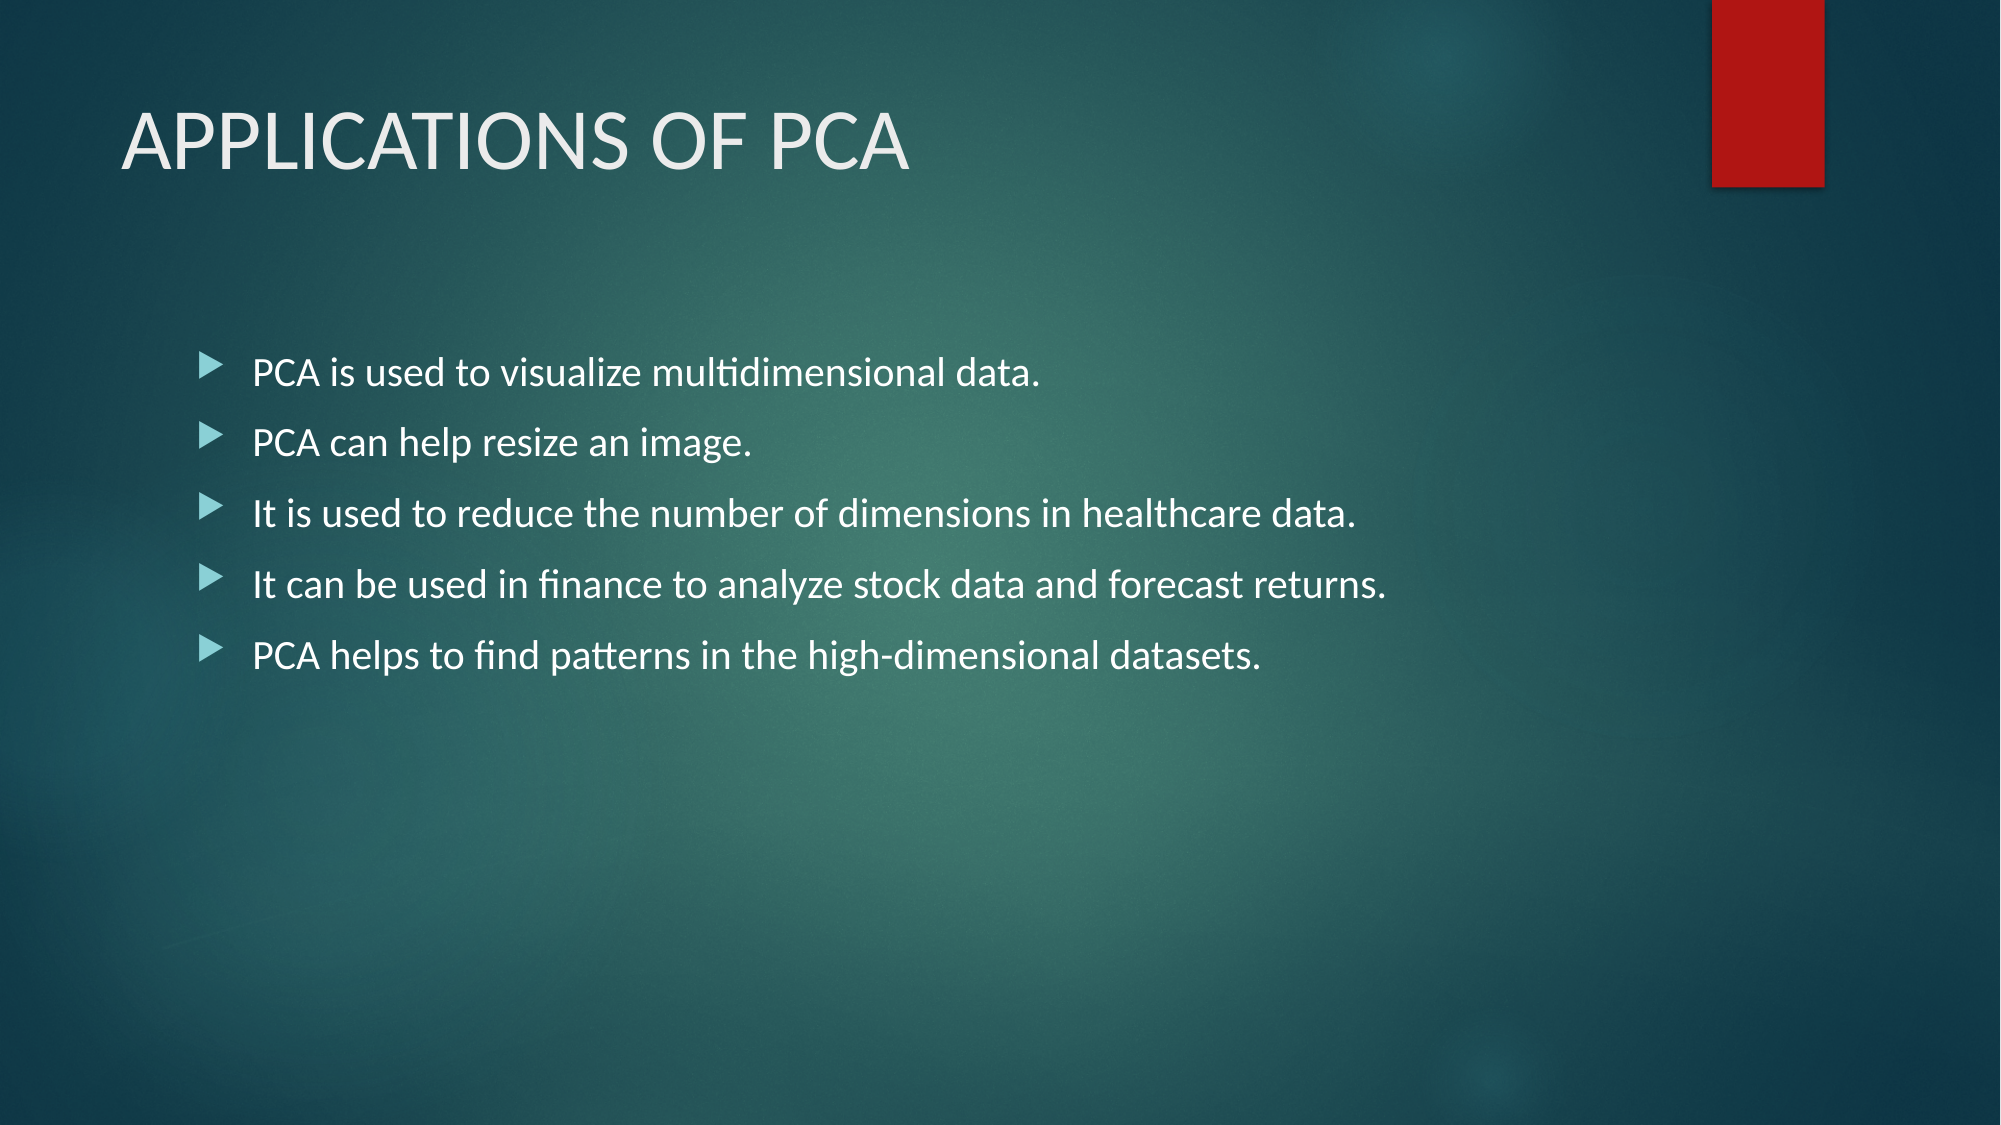

# APPLICATIONS OF PCA
PCA is used to visualize multidimensional data.
PCA can help resize an image.
It is used to reduce the number of dimensions in healthcare data.
It can be used in finance to analyze stock data and forecast returns.
PCA helps to find patterns in the high-dimensional datasets.